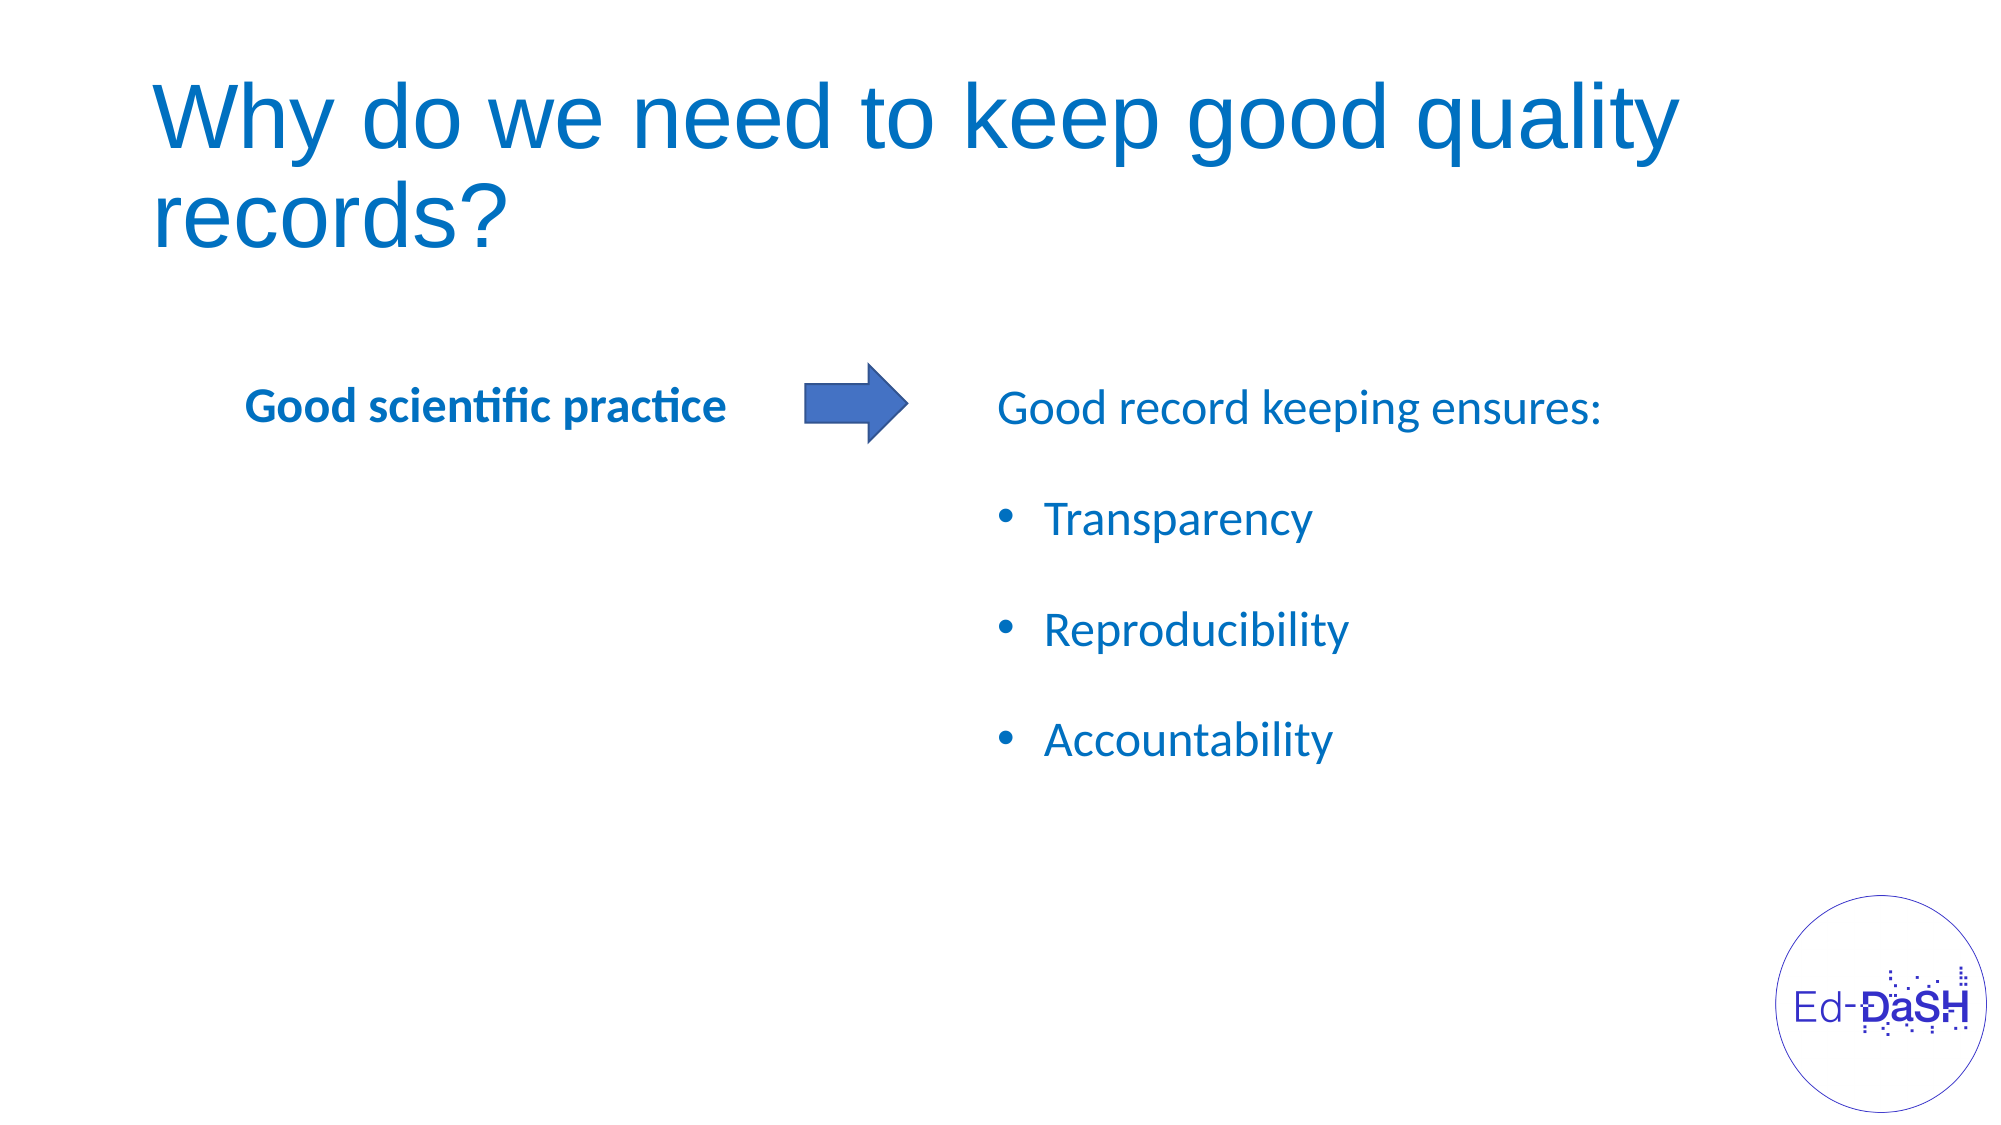

# Why do we need to keep good quality records?
Good record keeping ensures:
Transparency
Reproducibility
Accountability

Good scientific practice